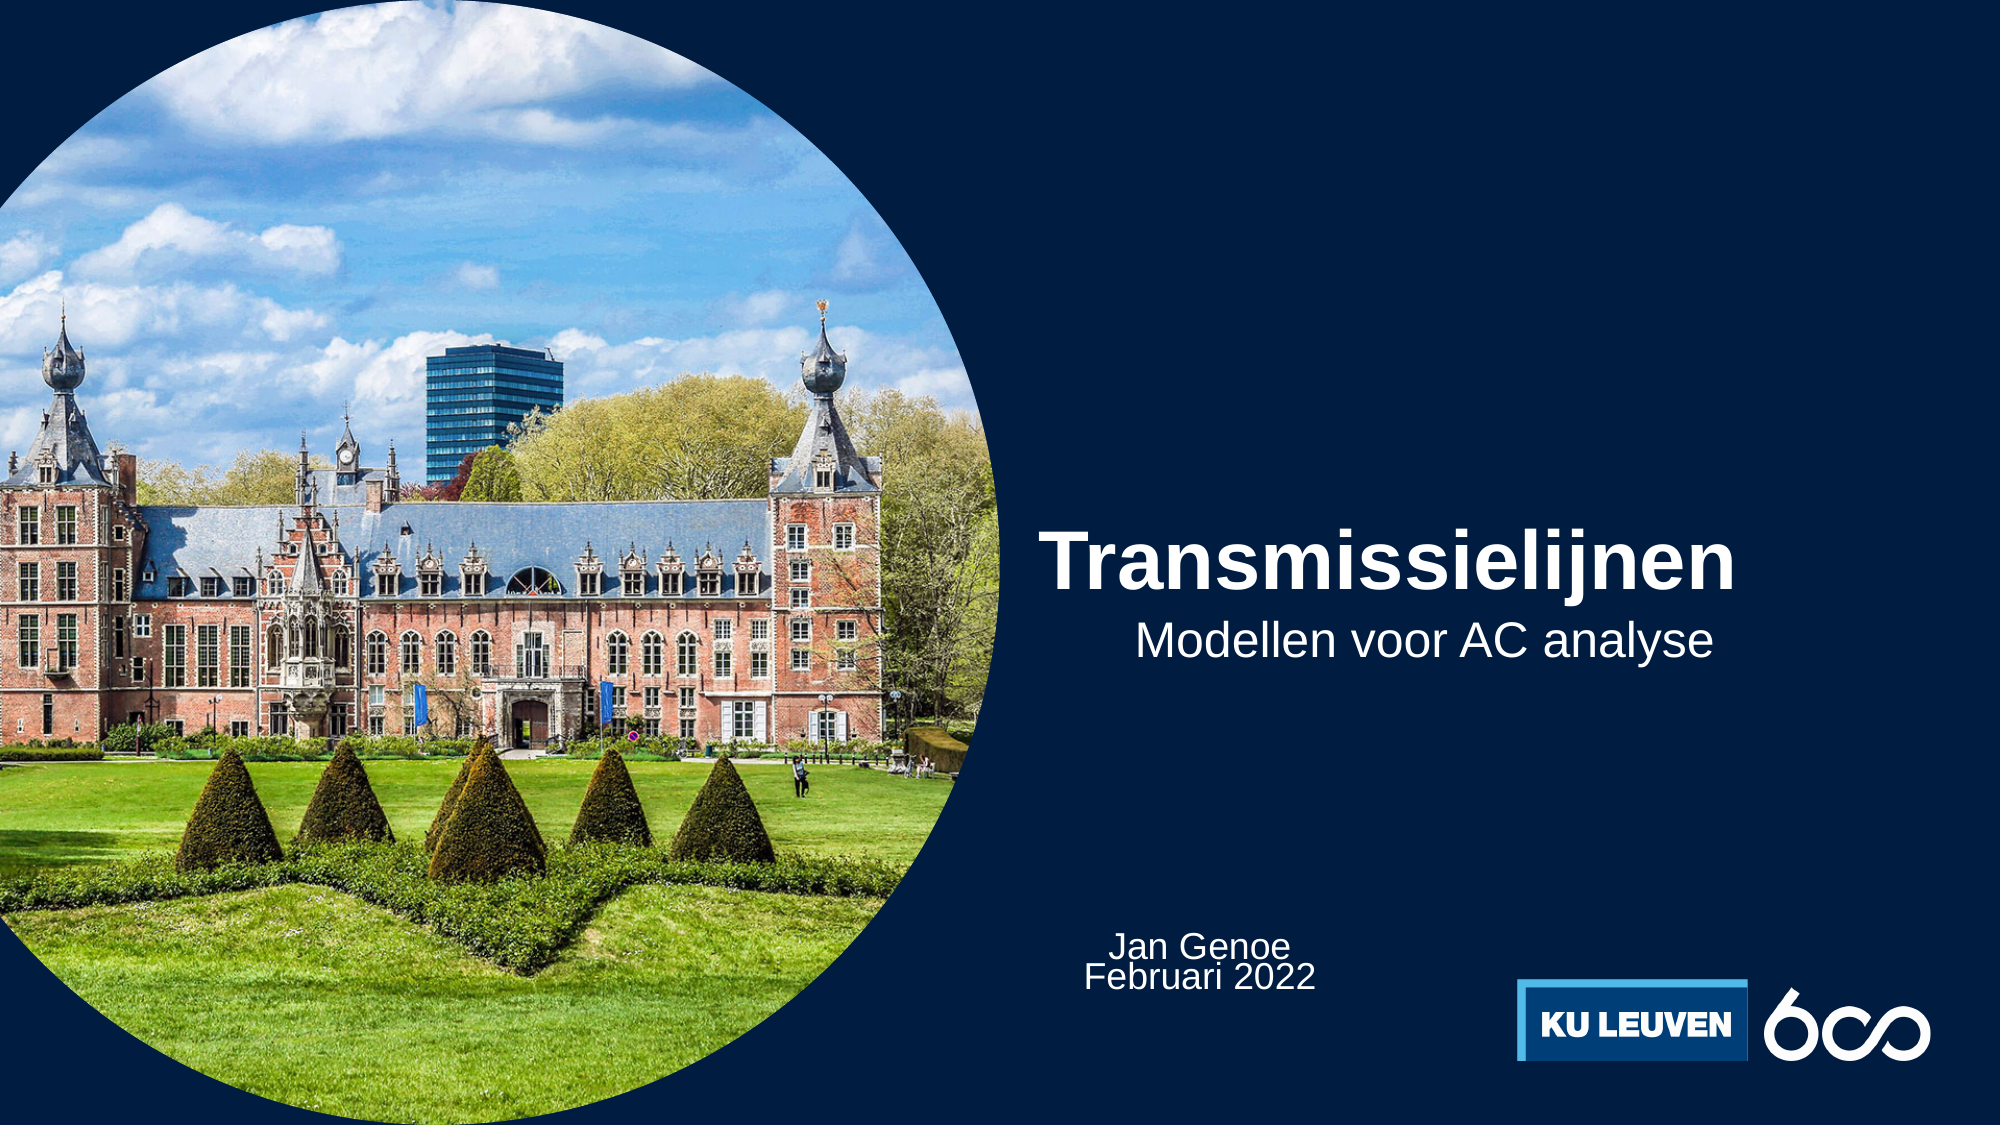

# Transmissielijnen
Modellen voor AC analyse
Jan Genoe
Februari 2022